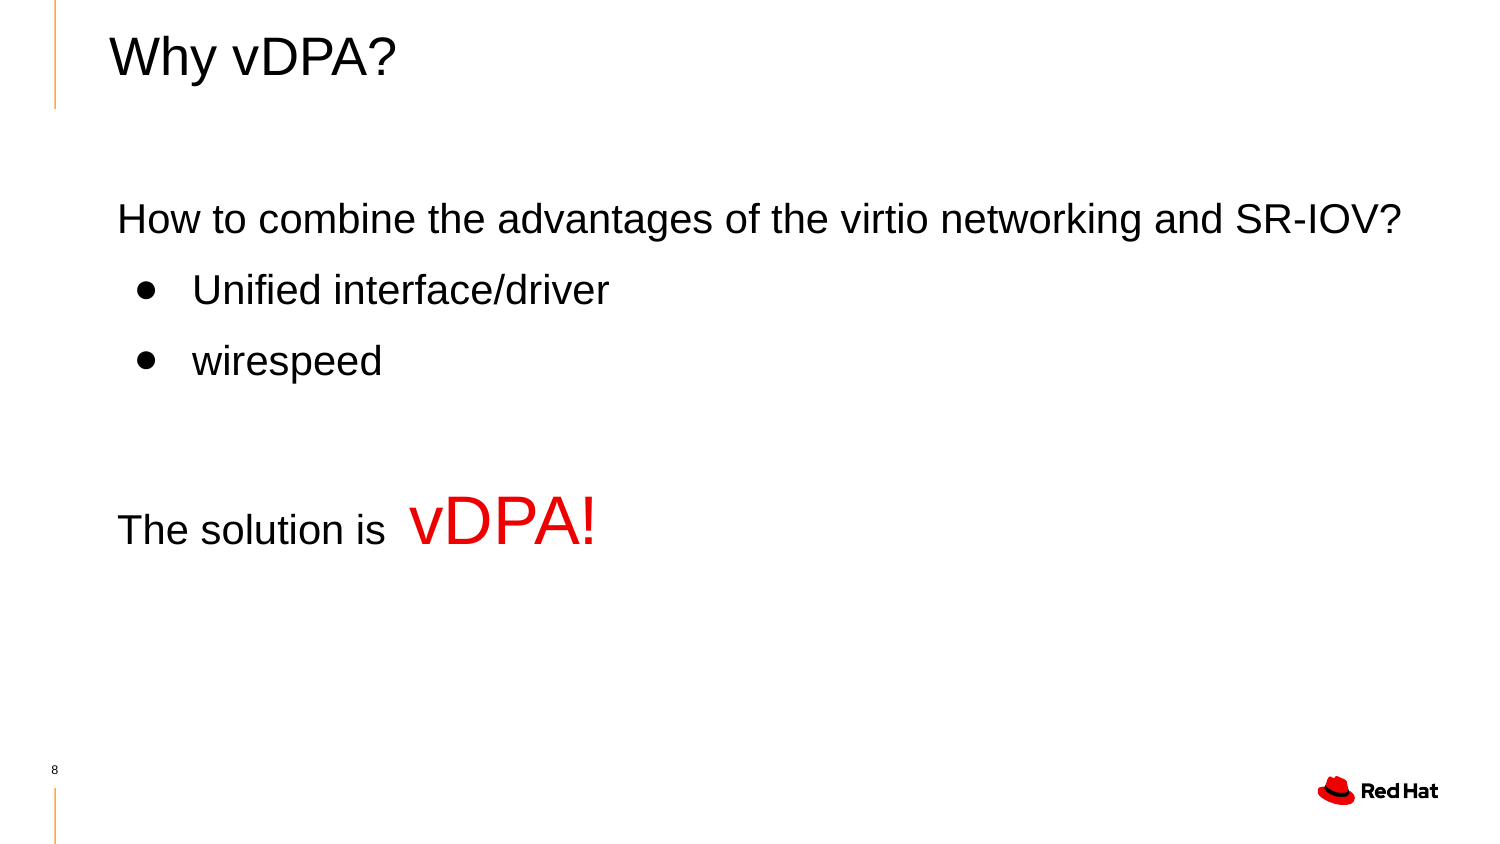

Why vDPA?
How to combine the advantages of the virtio networking and SR-IOV?
Unified interface/driver
wirespeed

The solution is  vDPA!
8